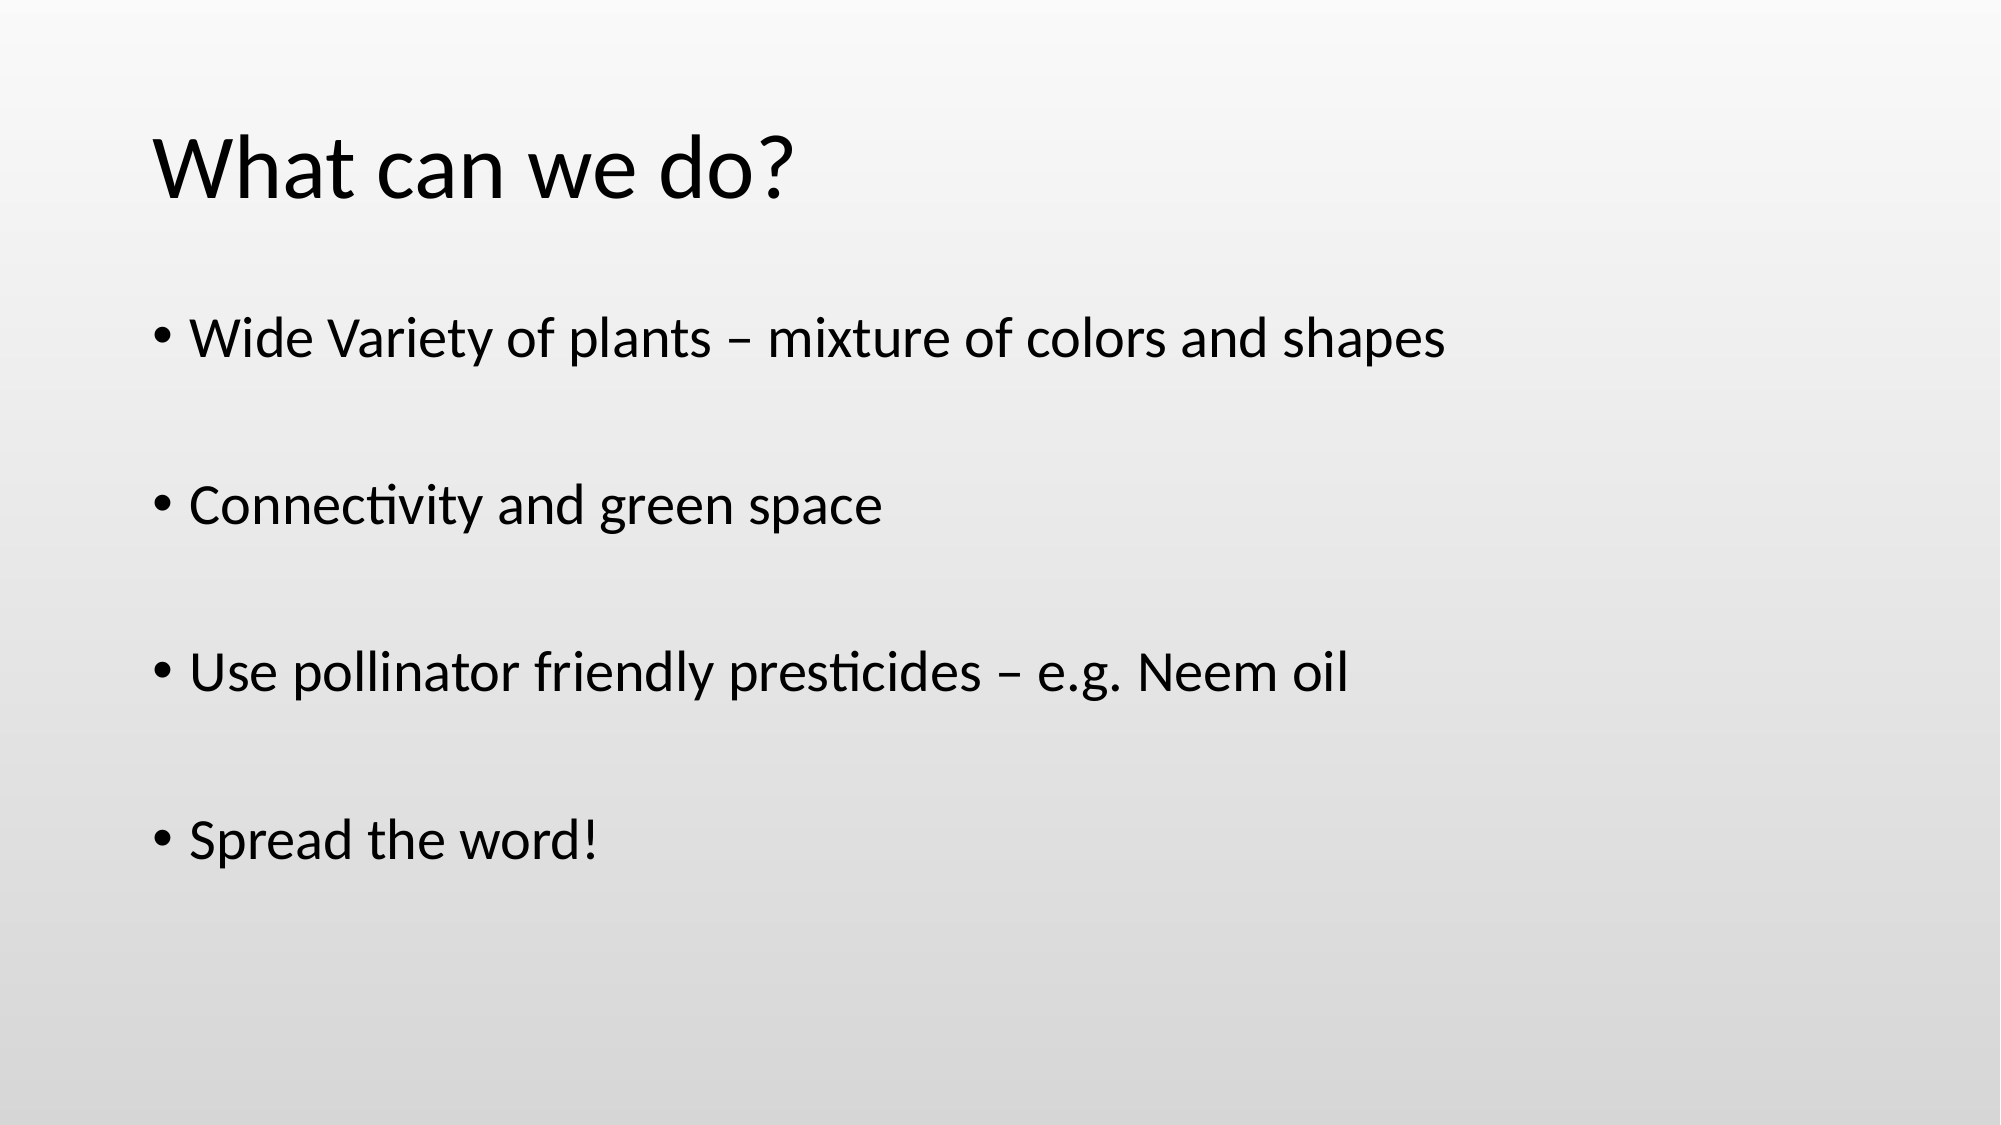

# What can we do?
Wide Variety of plants – mixture of colors and shapes

Connectivity and green space

Use pollinator friendly presticides – e.g. Neem oil

Spread the word!